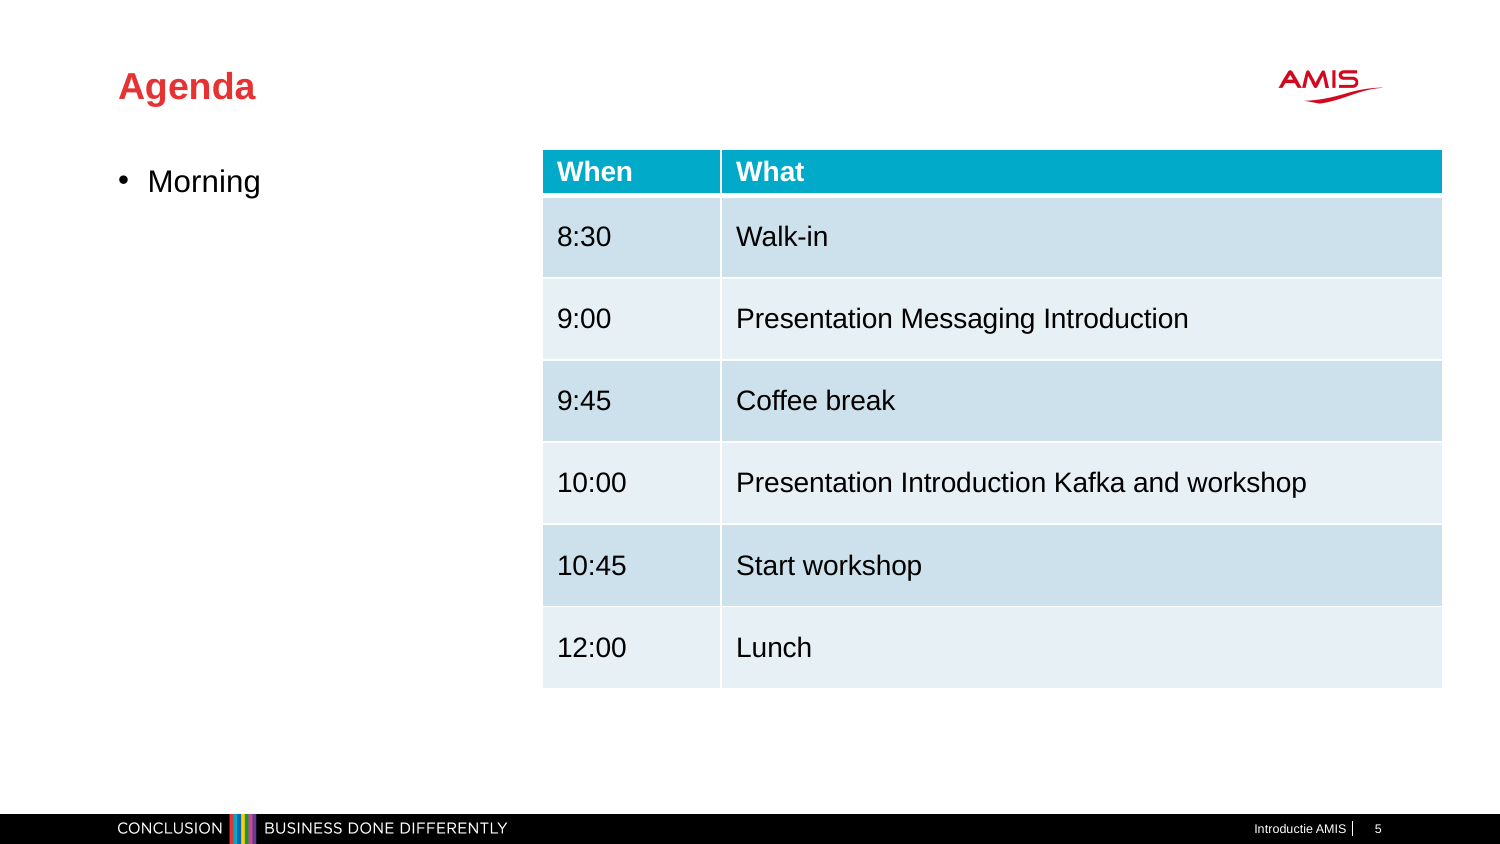

# Agenda
| When | What |
| --- | --- |
| 8:30 | Walk-in |
| 9:00 | Presentation Messaging Introduction |
| 9:45 | Coffee break |
| 10:00 | Presentation Introduction Kafka and workshop |
| 10:45 | Start workshop |
| 12:00 | Lunch |
Morning
Introductie AMIS
5